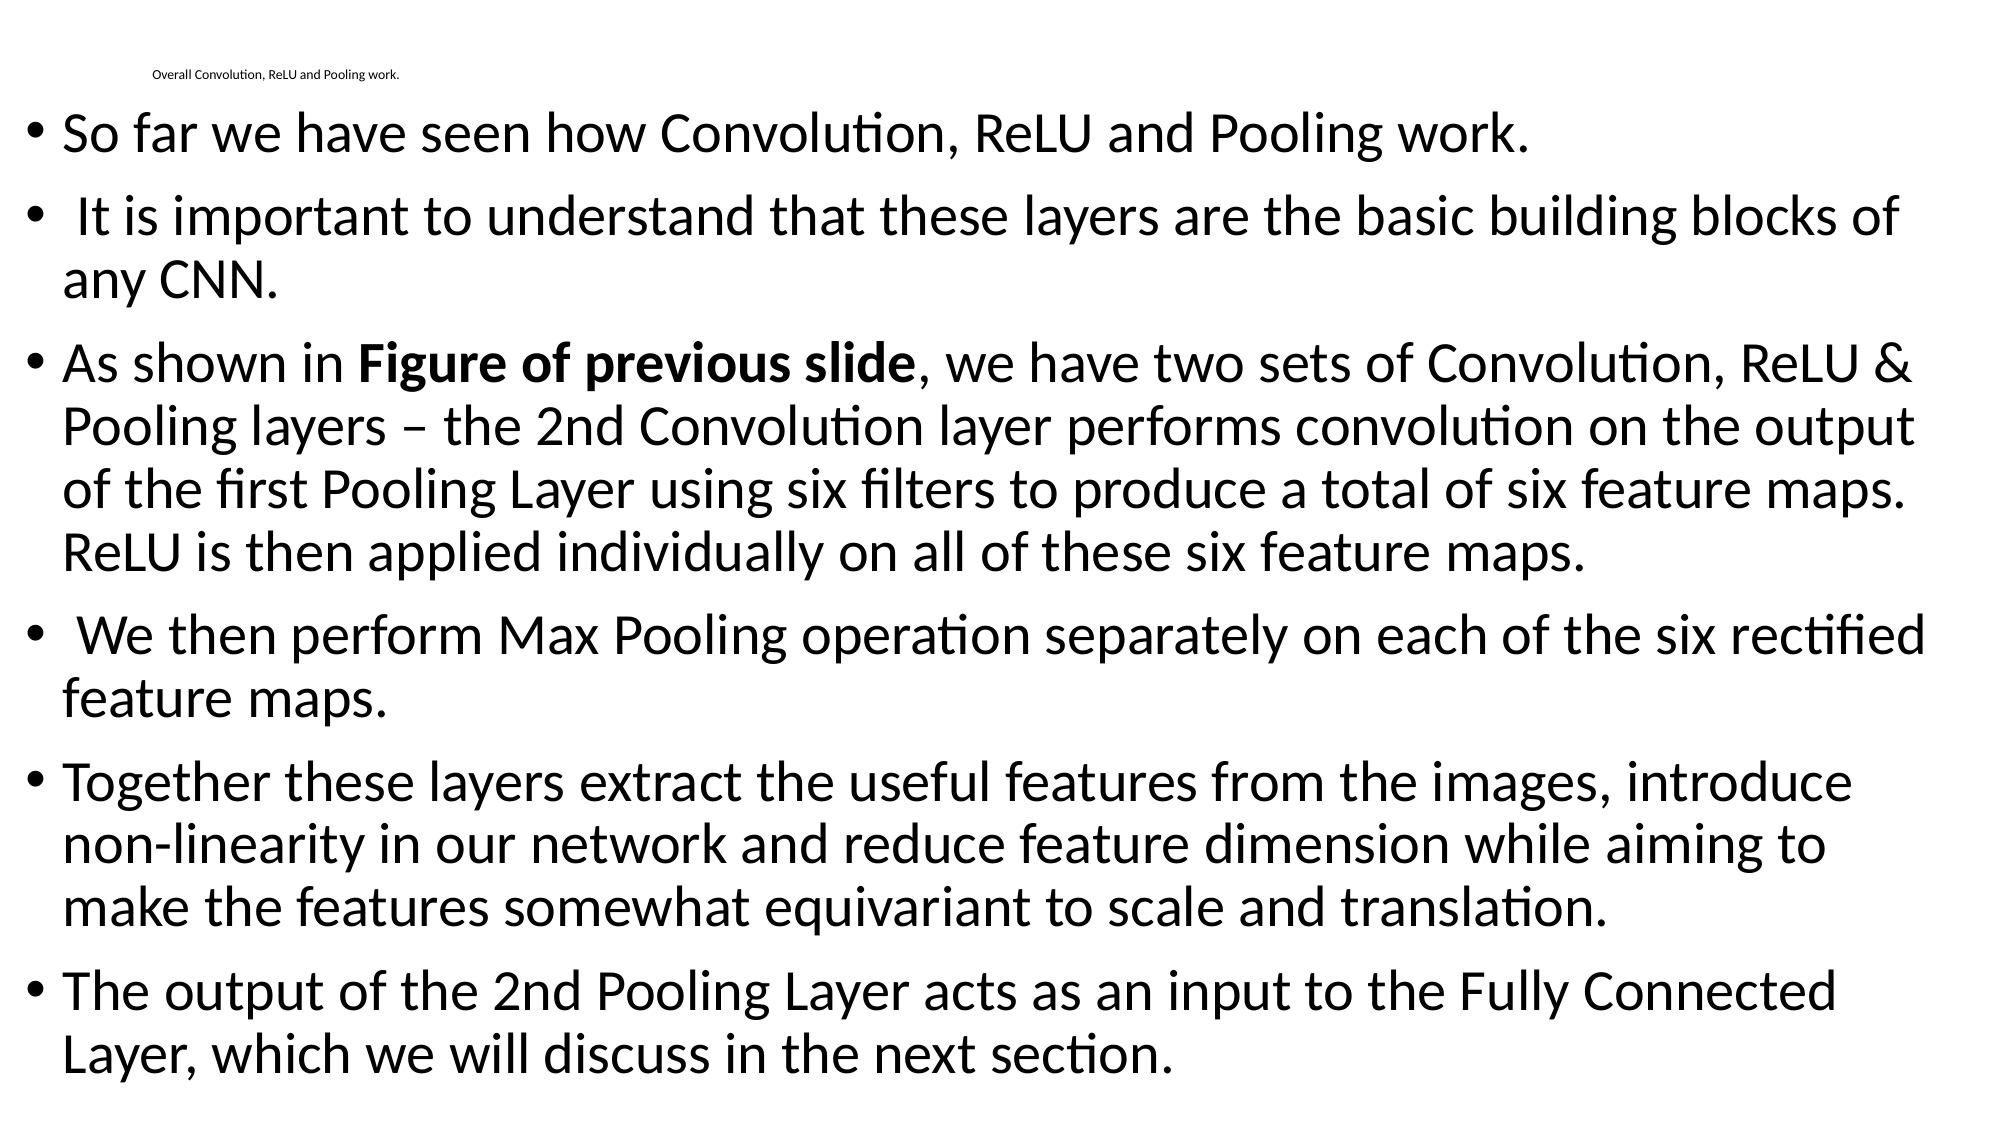

# Overall Convolution, ReLU and Pooling work.
So far we have seen how Convolution, ReLU and Pooling work.
 It is important to understand that these layers are the basic building blocks of any CNN.
As shown in Figure of previous slide, we have two sets of Convolution, ReLU & Pooling layers – the 2nd Convolution layer performs convolution on the output of the first Pooling Layer using six filters to produce a total of six feature maps. ReLU is then applied individually on all of these six feature maps.
 We then perform Max Pooling operation separately on each of the six rectified feature maps.
Together these layers extract the useful features from the images, introduce non-linearity in our network and reduce feature dimension while aiming to make the features somewhat equivariant to scale and translation.
The output of the 2nd Pooling Layer acts as an input to the Fully Connected Layer, which we will discuss in the next section.